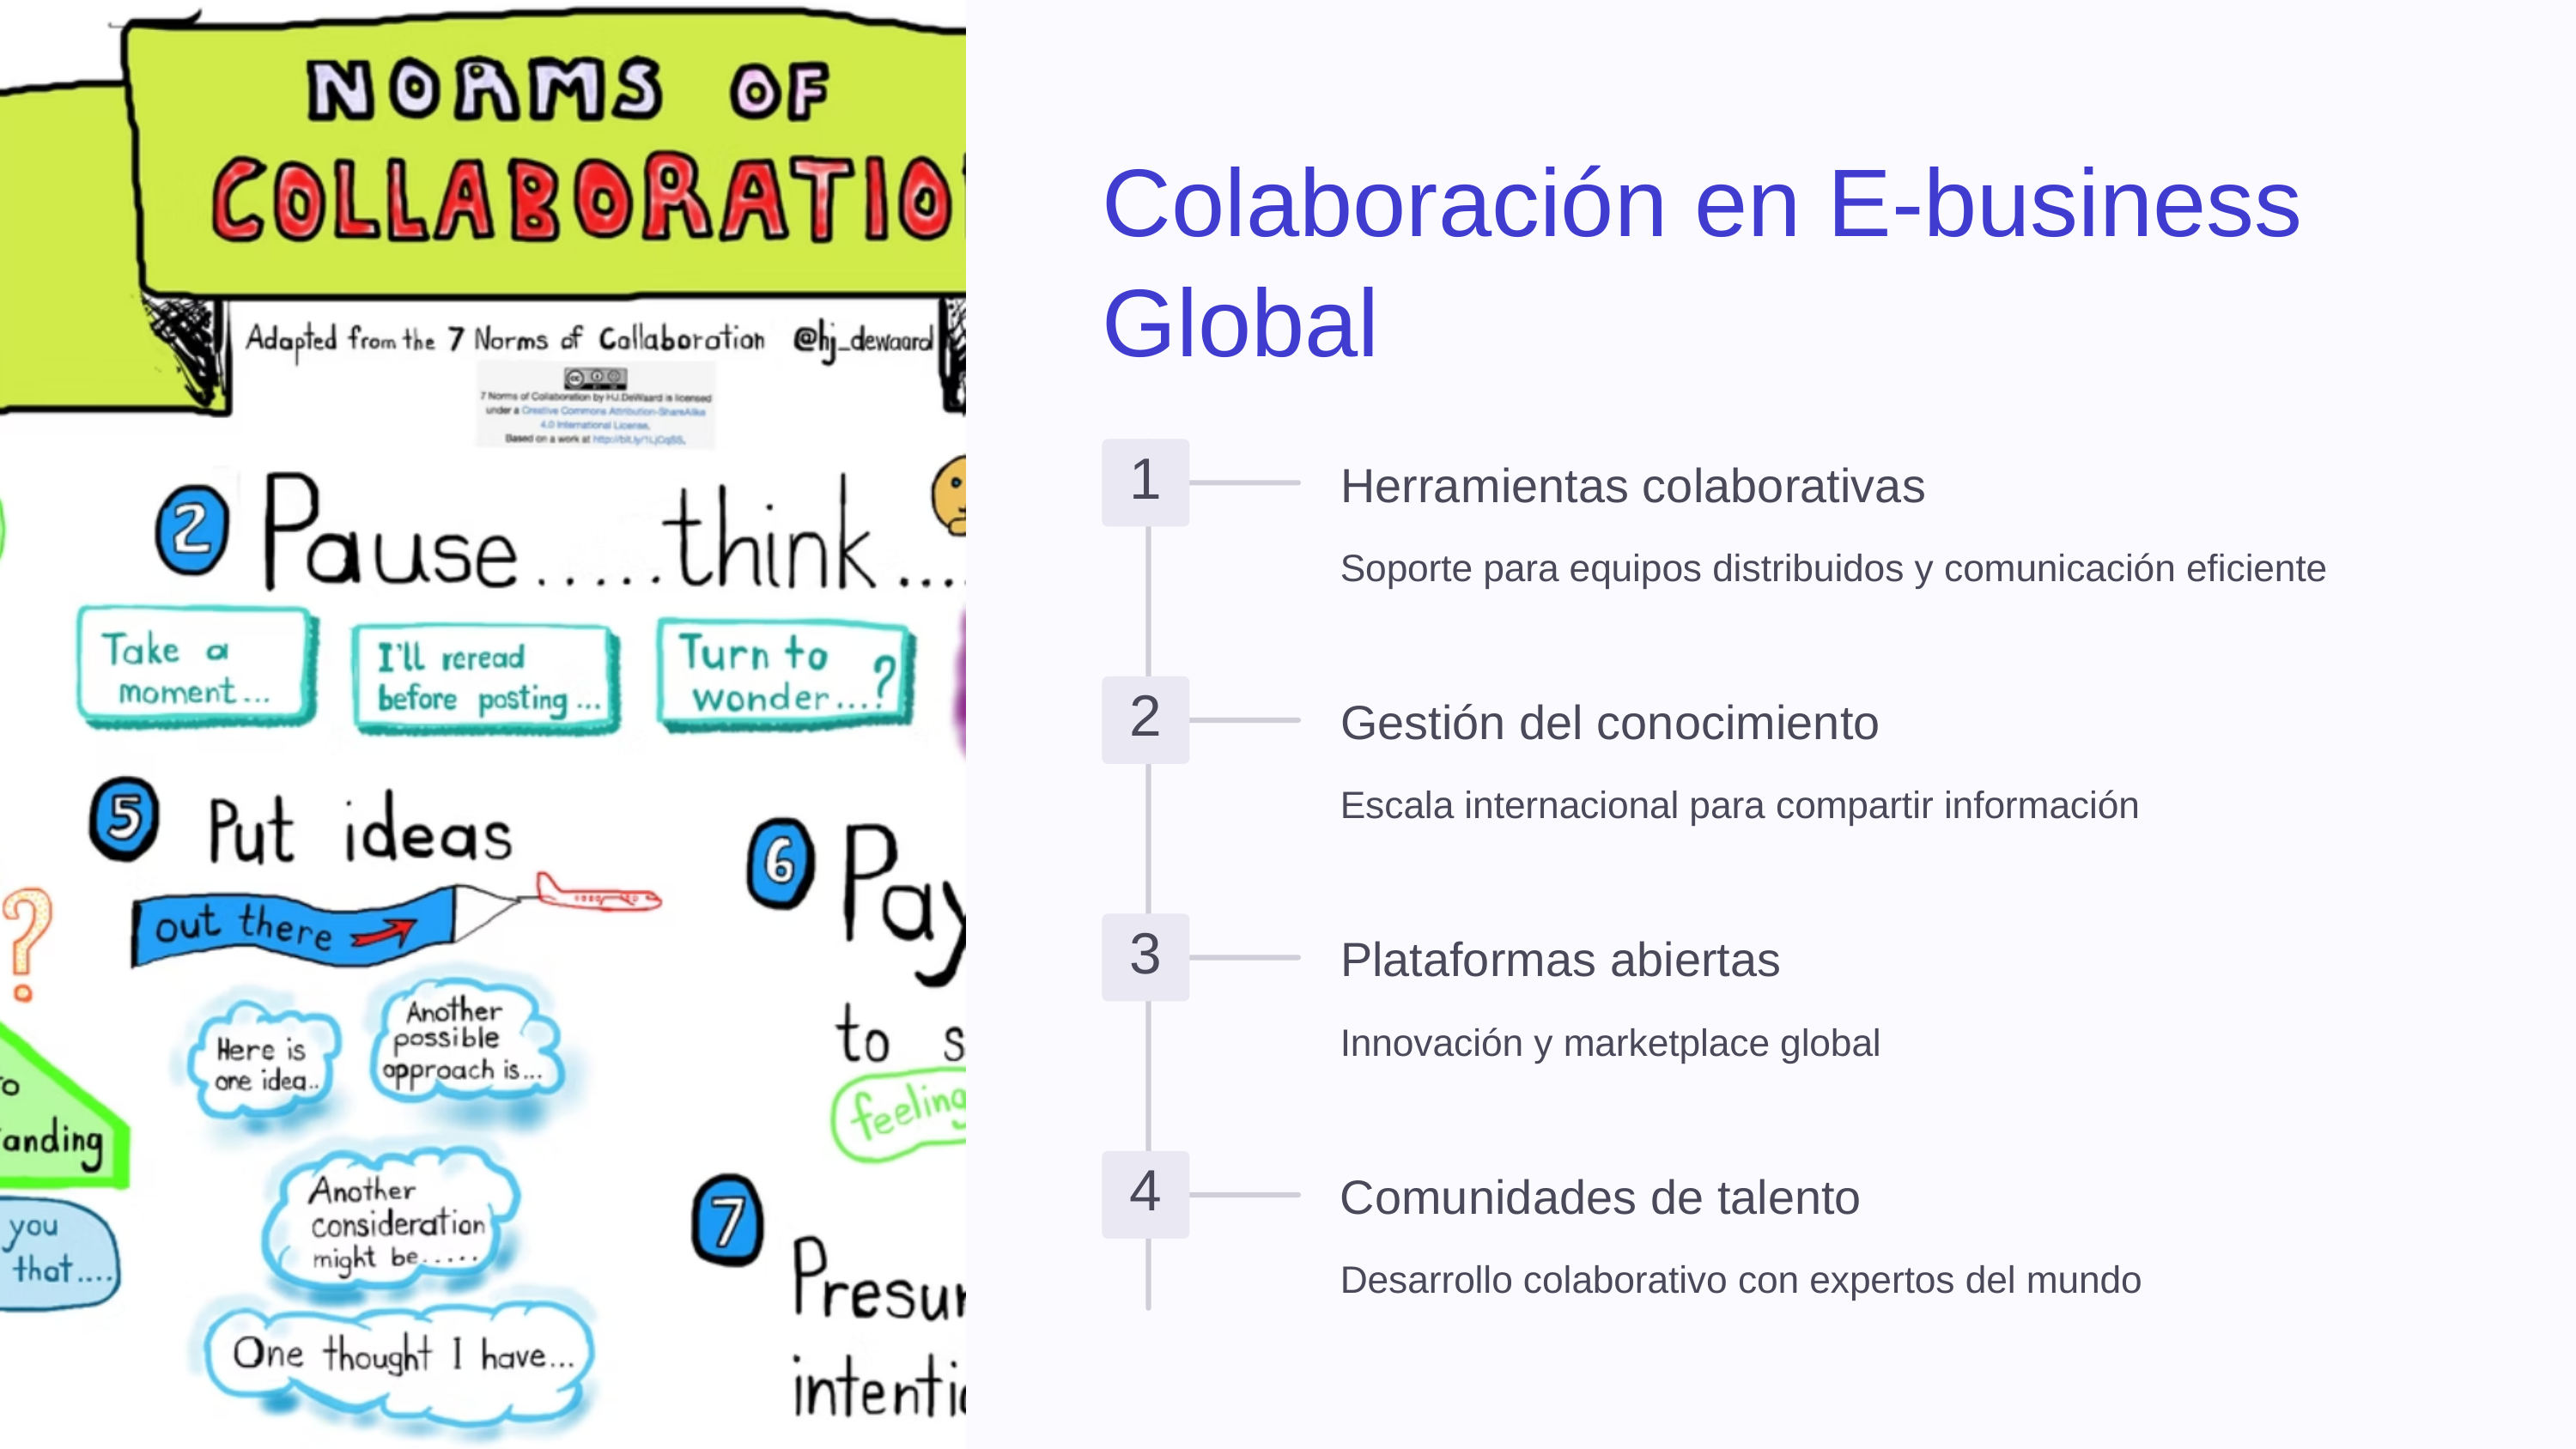

Colaboración en E-business Global

1

Herramientas colaborativas

Soporte para equipos distribuidos y comunicación eficiente

2

Gestión del conocimiento

Escala internacional para compartir información

3

Plataformas abiertas

Innovación y marketplace global

4

Comunidades de talento

Desarrollo colaborativo con expertos del mundo